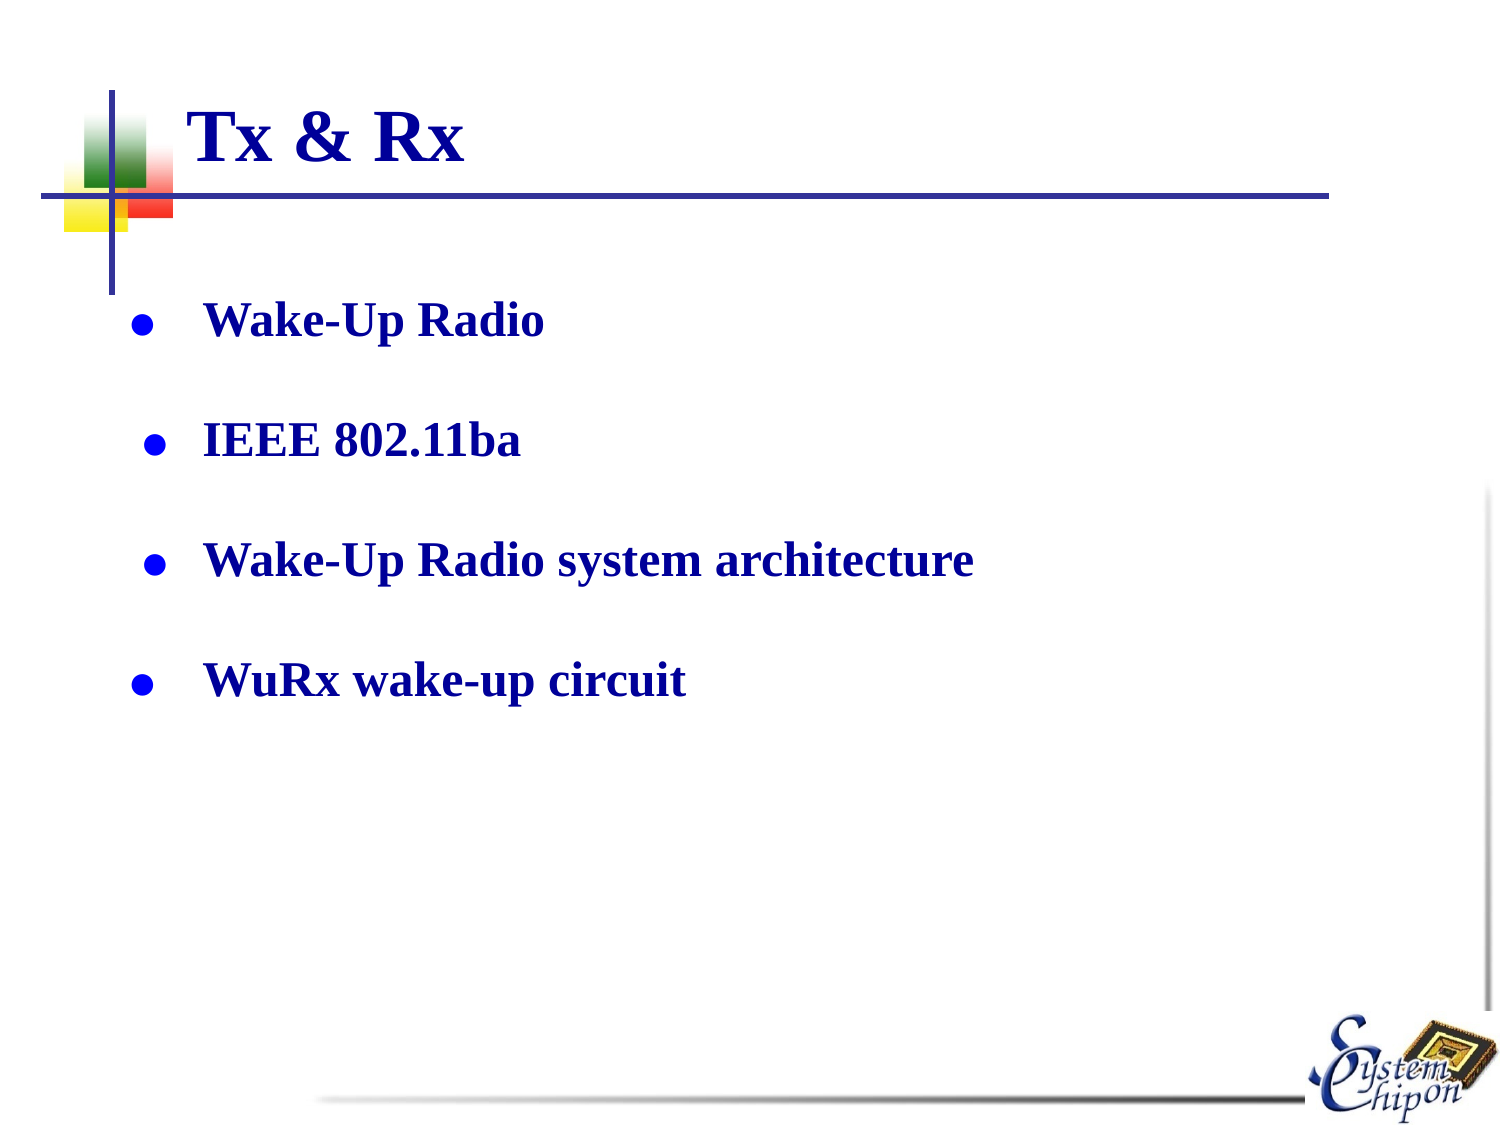

# Tx & Rx
Wake-Up Radio

IEEE 802.11ba

Wake-Up Radio system architecture

WuRx wake-up circuit